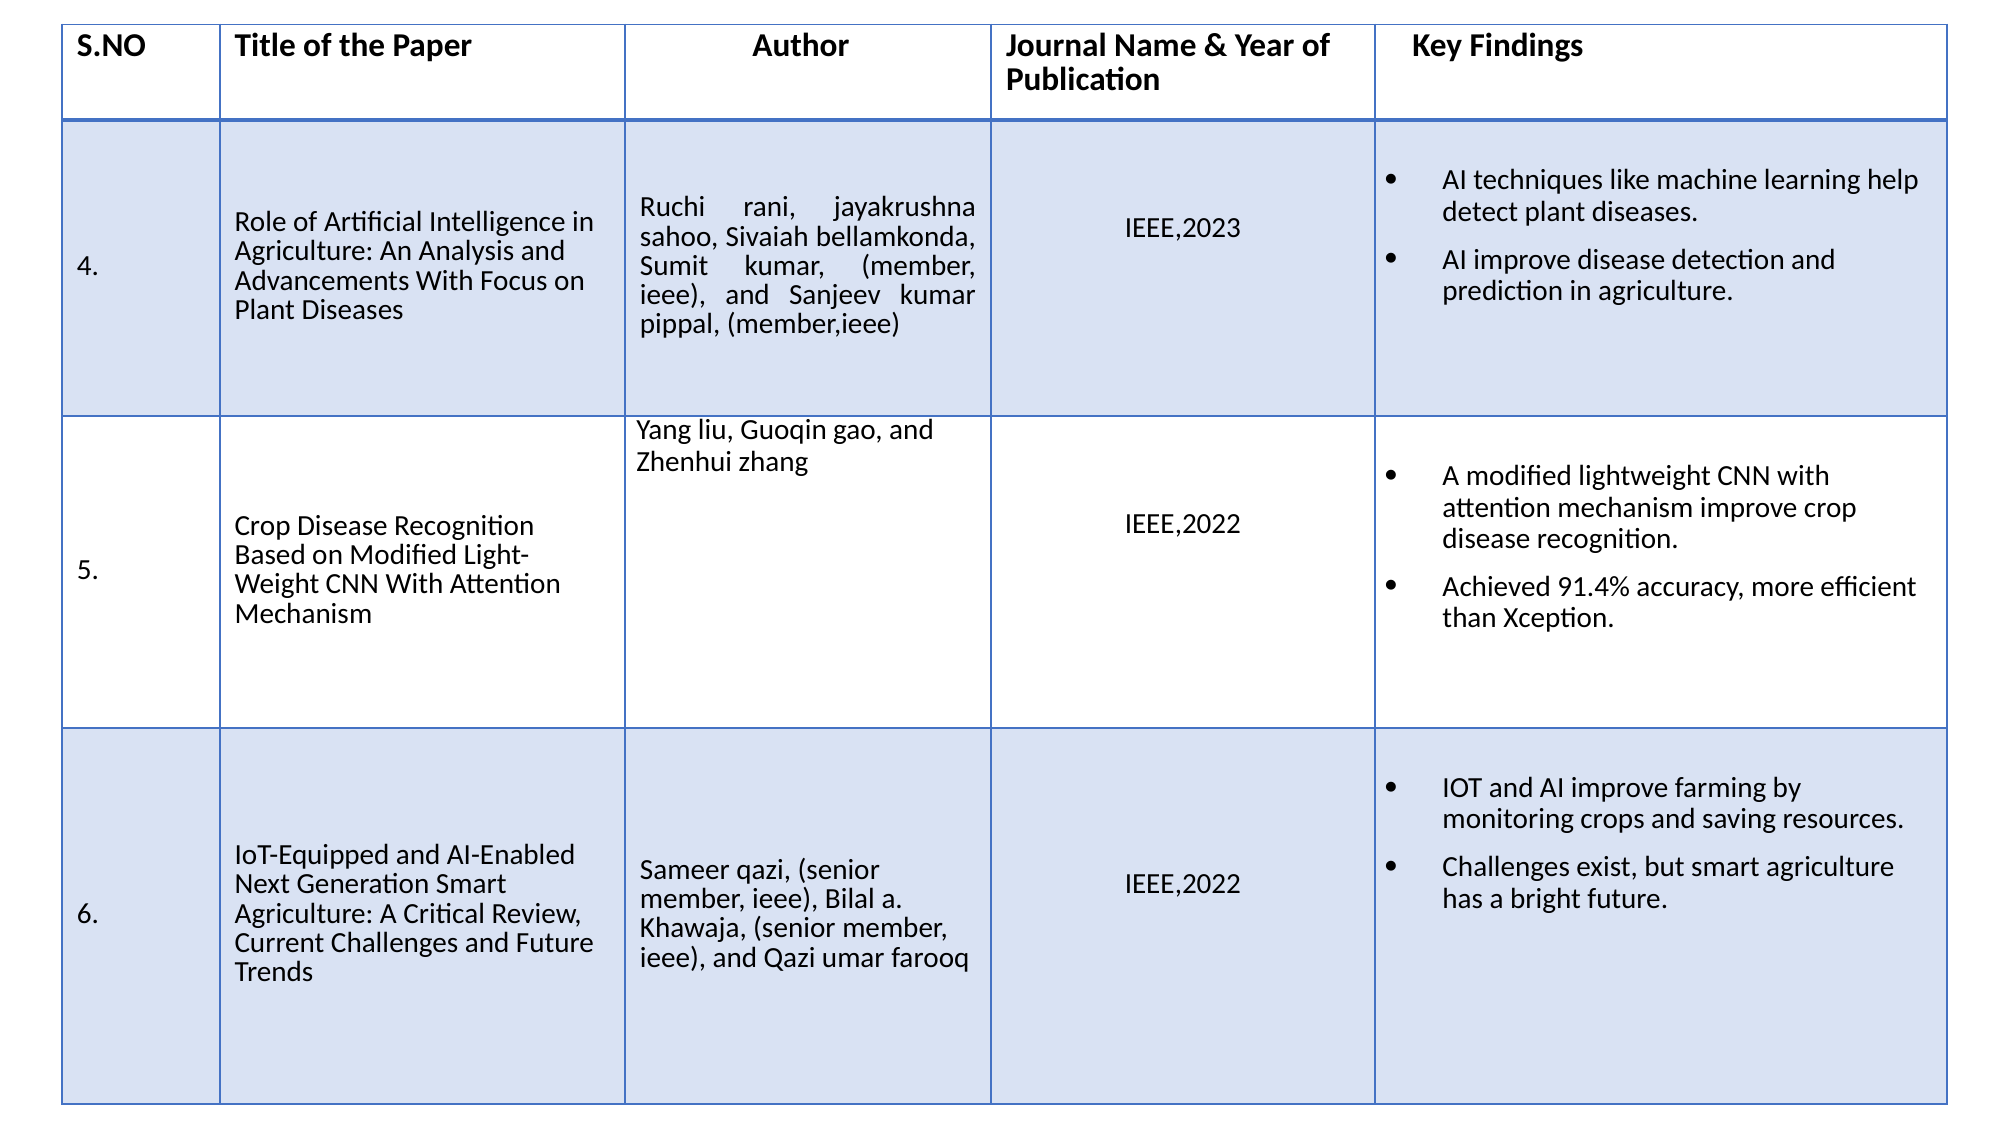

| S.NO | Title of the Paper | Author | Journal Name & Year of Publication | Key Findings |
| --- | --- | --- | --- | --- |
| 4. | Role of Artificial Intelligence in Agriculture: An Analysis and Advancements With Focus on Plant Diseases | Ruchi rani, jayakrushna sahoo, Sivaiah bellamkonda, Sumit kumar, (member, ieee), and Sanjeev kumar pippal, (member,ieee) | IEEE,2023 | AI techniques like machine learning help detect plant diseases. AI improve disease detection and prediction in agriculture. |
| 5. | Crop Disease Recognition Based on Modified Light-Weight CNN With Attention Mechanism | Yang liu, Guoqin gao, and Zhenhui zhang | IEEE,2022 | A modified lightweight CNN with attention mechanism improve crop disease recognition. Achieved 91.4% accuracy, more efficient than Xception. |
| 6. | IoT-Equipped and AI-Enabled Next Generation Smart Agriculture: A Critical Review, Current Challenges and Future Trends | Sameer qazi, (senior member, ieee), Bilal a. Khawaja, (senior member, ieee), and Qazi umar farooq | IEEE,2022 | IOT and AI improve farming by monitoring crops and saving resources. Challenges exist, but smart agriculture has a bright future. |